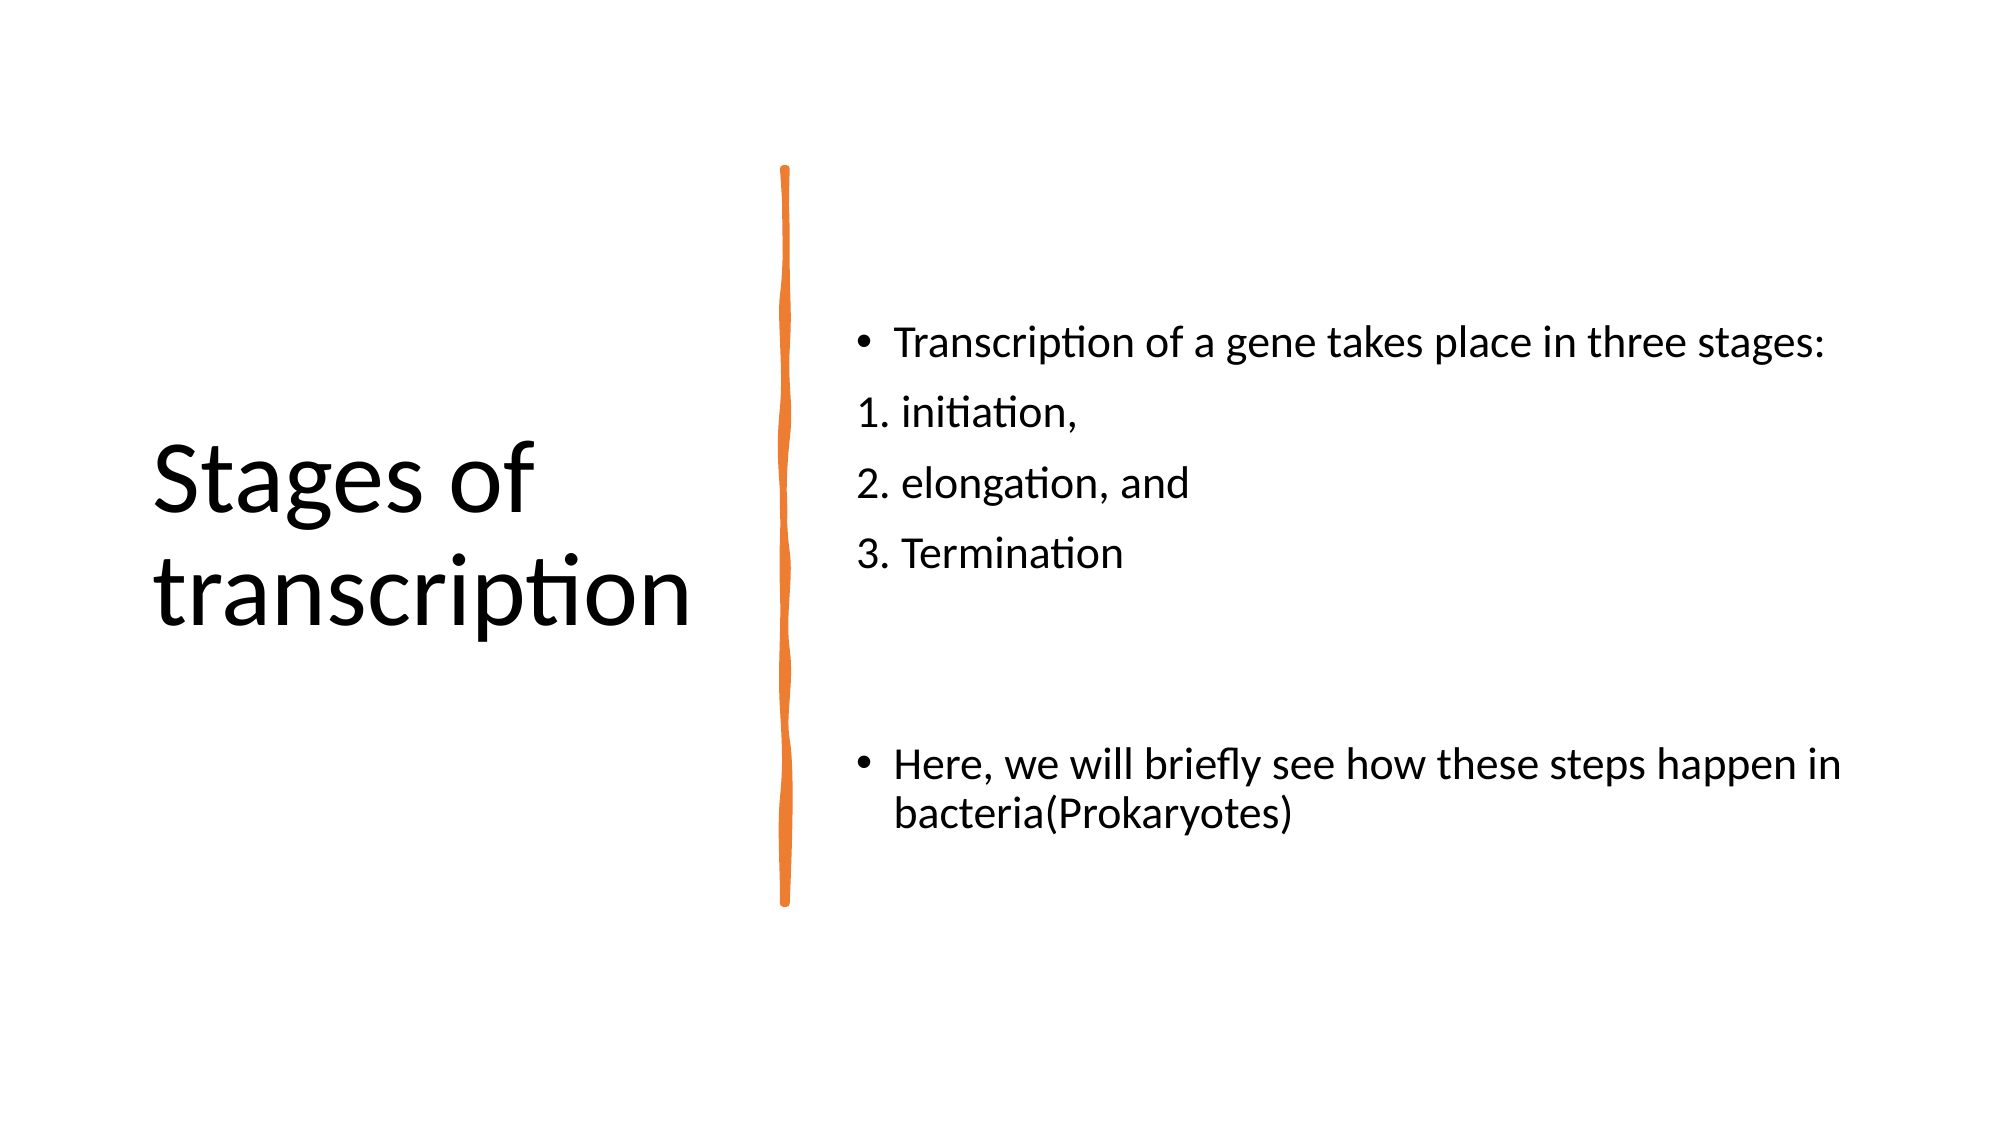

# Stages of transcription
Transcription of a gene takes place in three stages:
1. initiation,
2. elongation, and
3. Termination

Here, we will briefly see how these steps happen in bacteria(Prokaryotes)